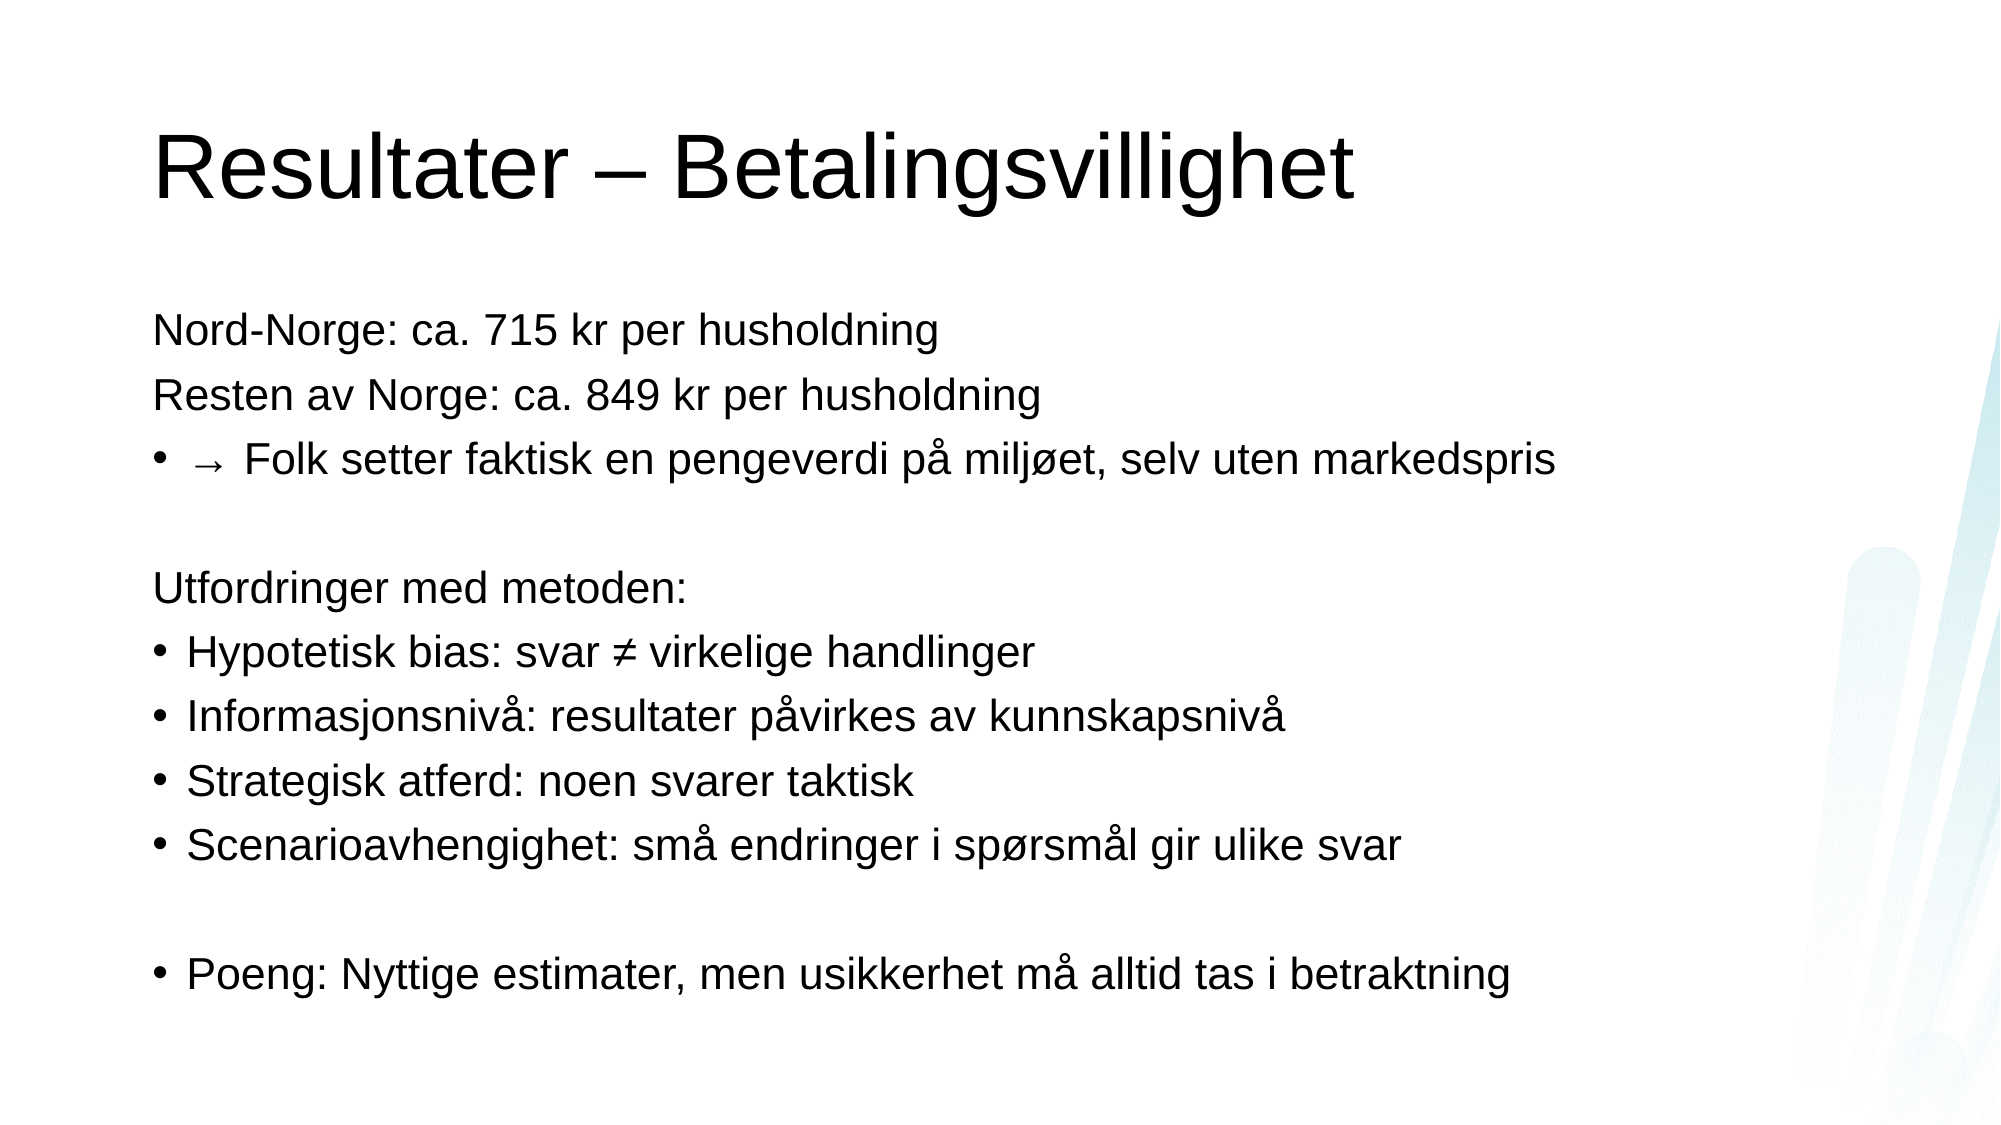

# Resultater – Betalingsvillighet
Nord-Norge: ca. 715 kr per husholdning
Resten av Norge: ca. 849 kr per husholdning
→ Folk setter faktisk en pengeverdi på miljøet, selv uten markedspris

Utfordringer med metoden:
Hypotetisk bias: svar ≠ virkelige handlinger
Informasjonsnivå: resultater påvirkes av kunnskapsnivå
Strategisk atferd: noen svarer taktisk
Scenarioavhengighet: små endringer i spørsmål gir ulike svar

Poeng: Nyttige estimater, men usikkerhet må alltid tas i betraktning